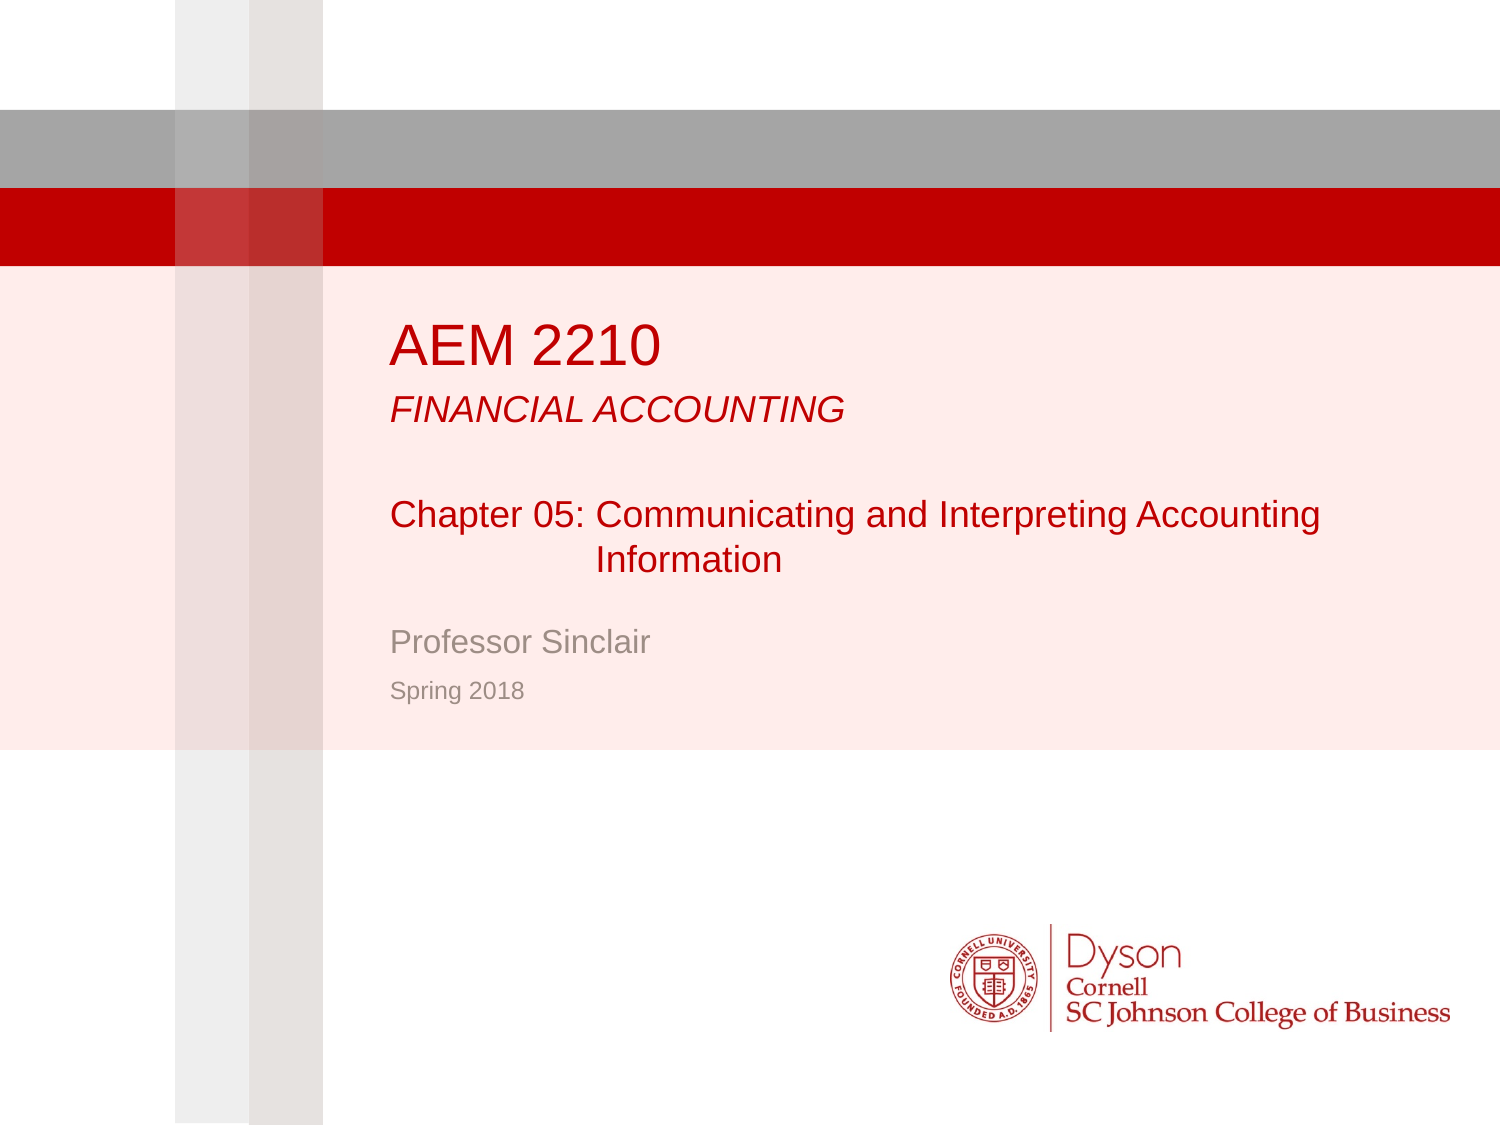

AEM 2210
Financial Accounting

Chapter 05: Communicating and Interpreting Accounting Information

Professor Sinclair
Spring 2018